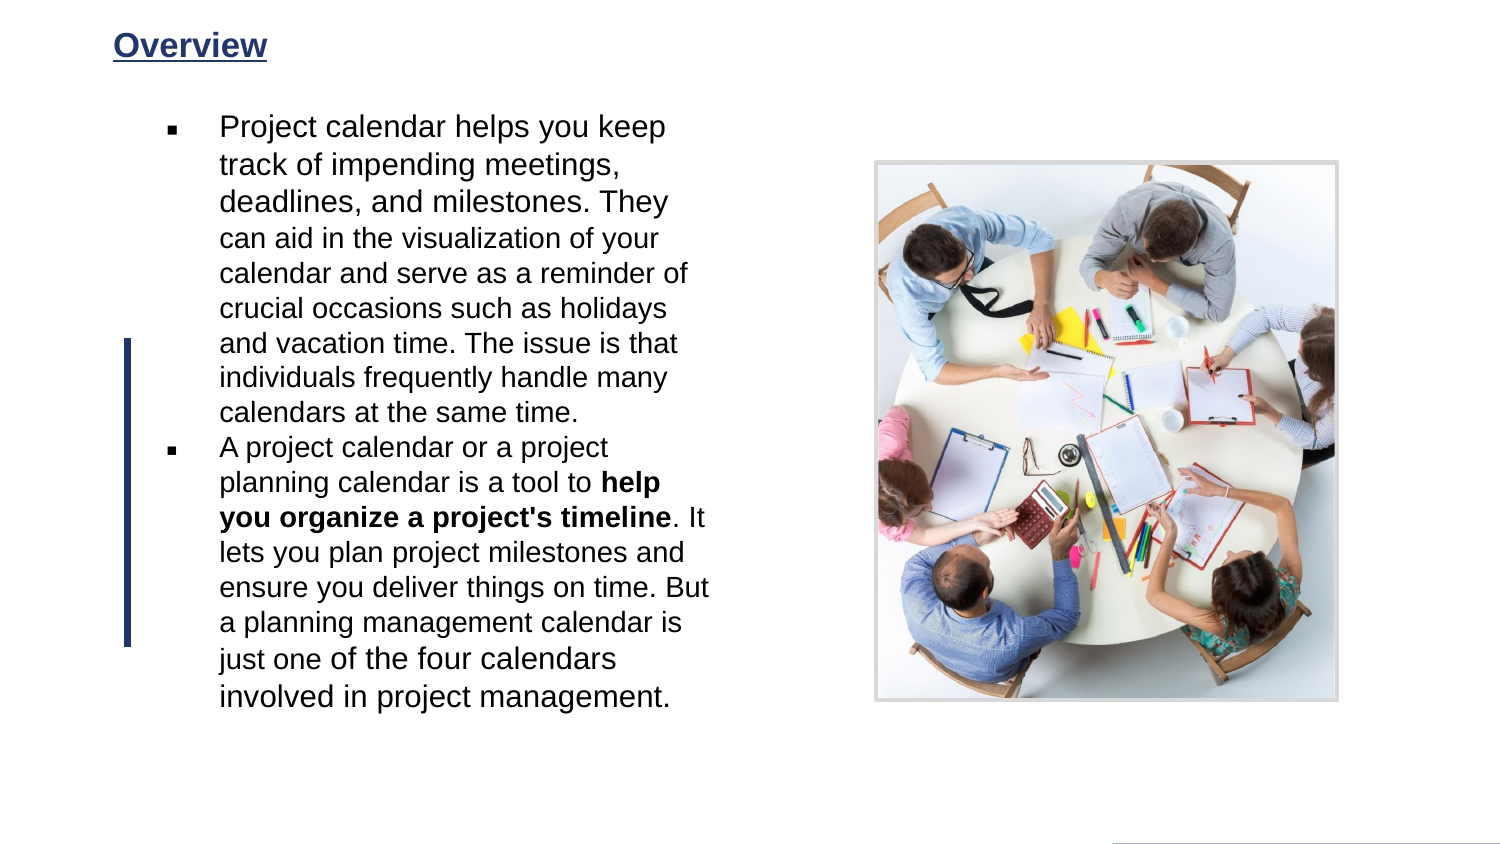

# Overview
Project calendar helps you keep track of impending meetings, deadlines, and milestones. They can aid in the visualization of your calendar and serve as a reminder of crucial occasions such as holidays and vacation time. The issue is that individuals frequently handle many calendars at the same time.
A project calendar or a project planning calendar is a tool to help you organize a project's timeline. It lets you plan project milestones and ensure you deliver things on time. But a planning management calendar is just one of the four calendars involved in project management.